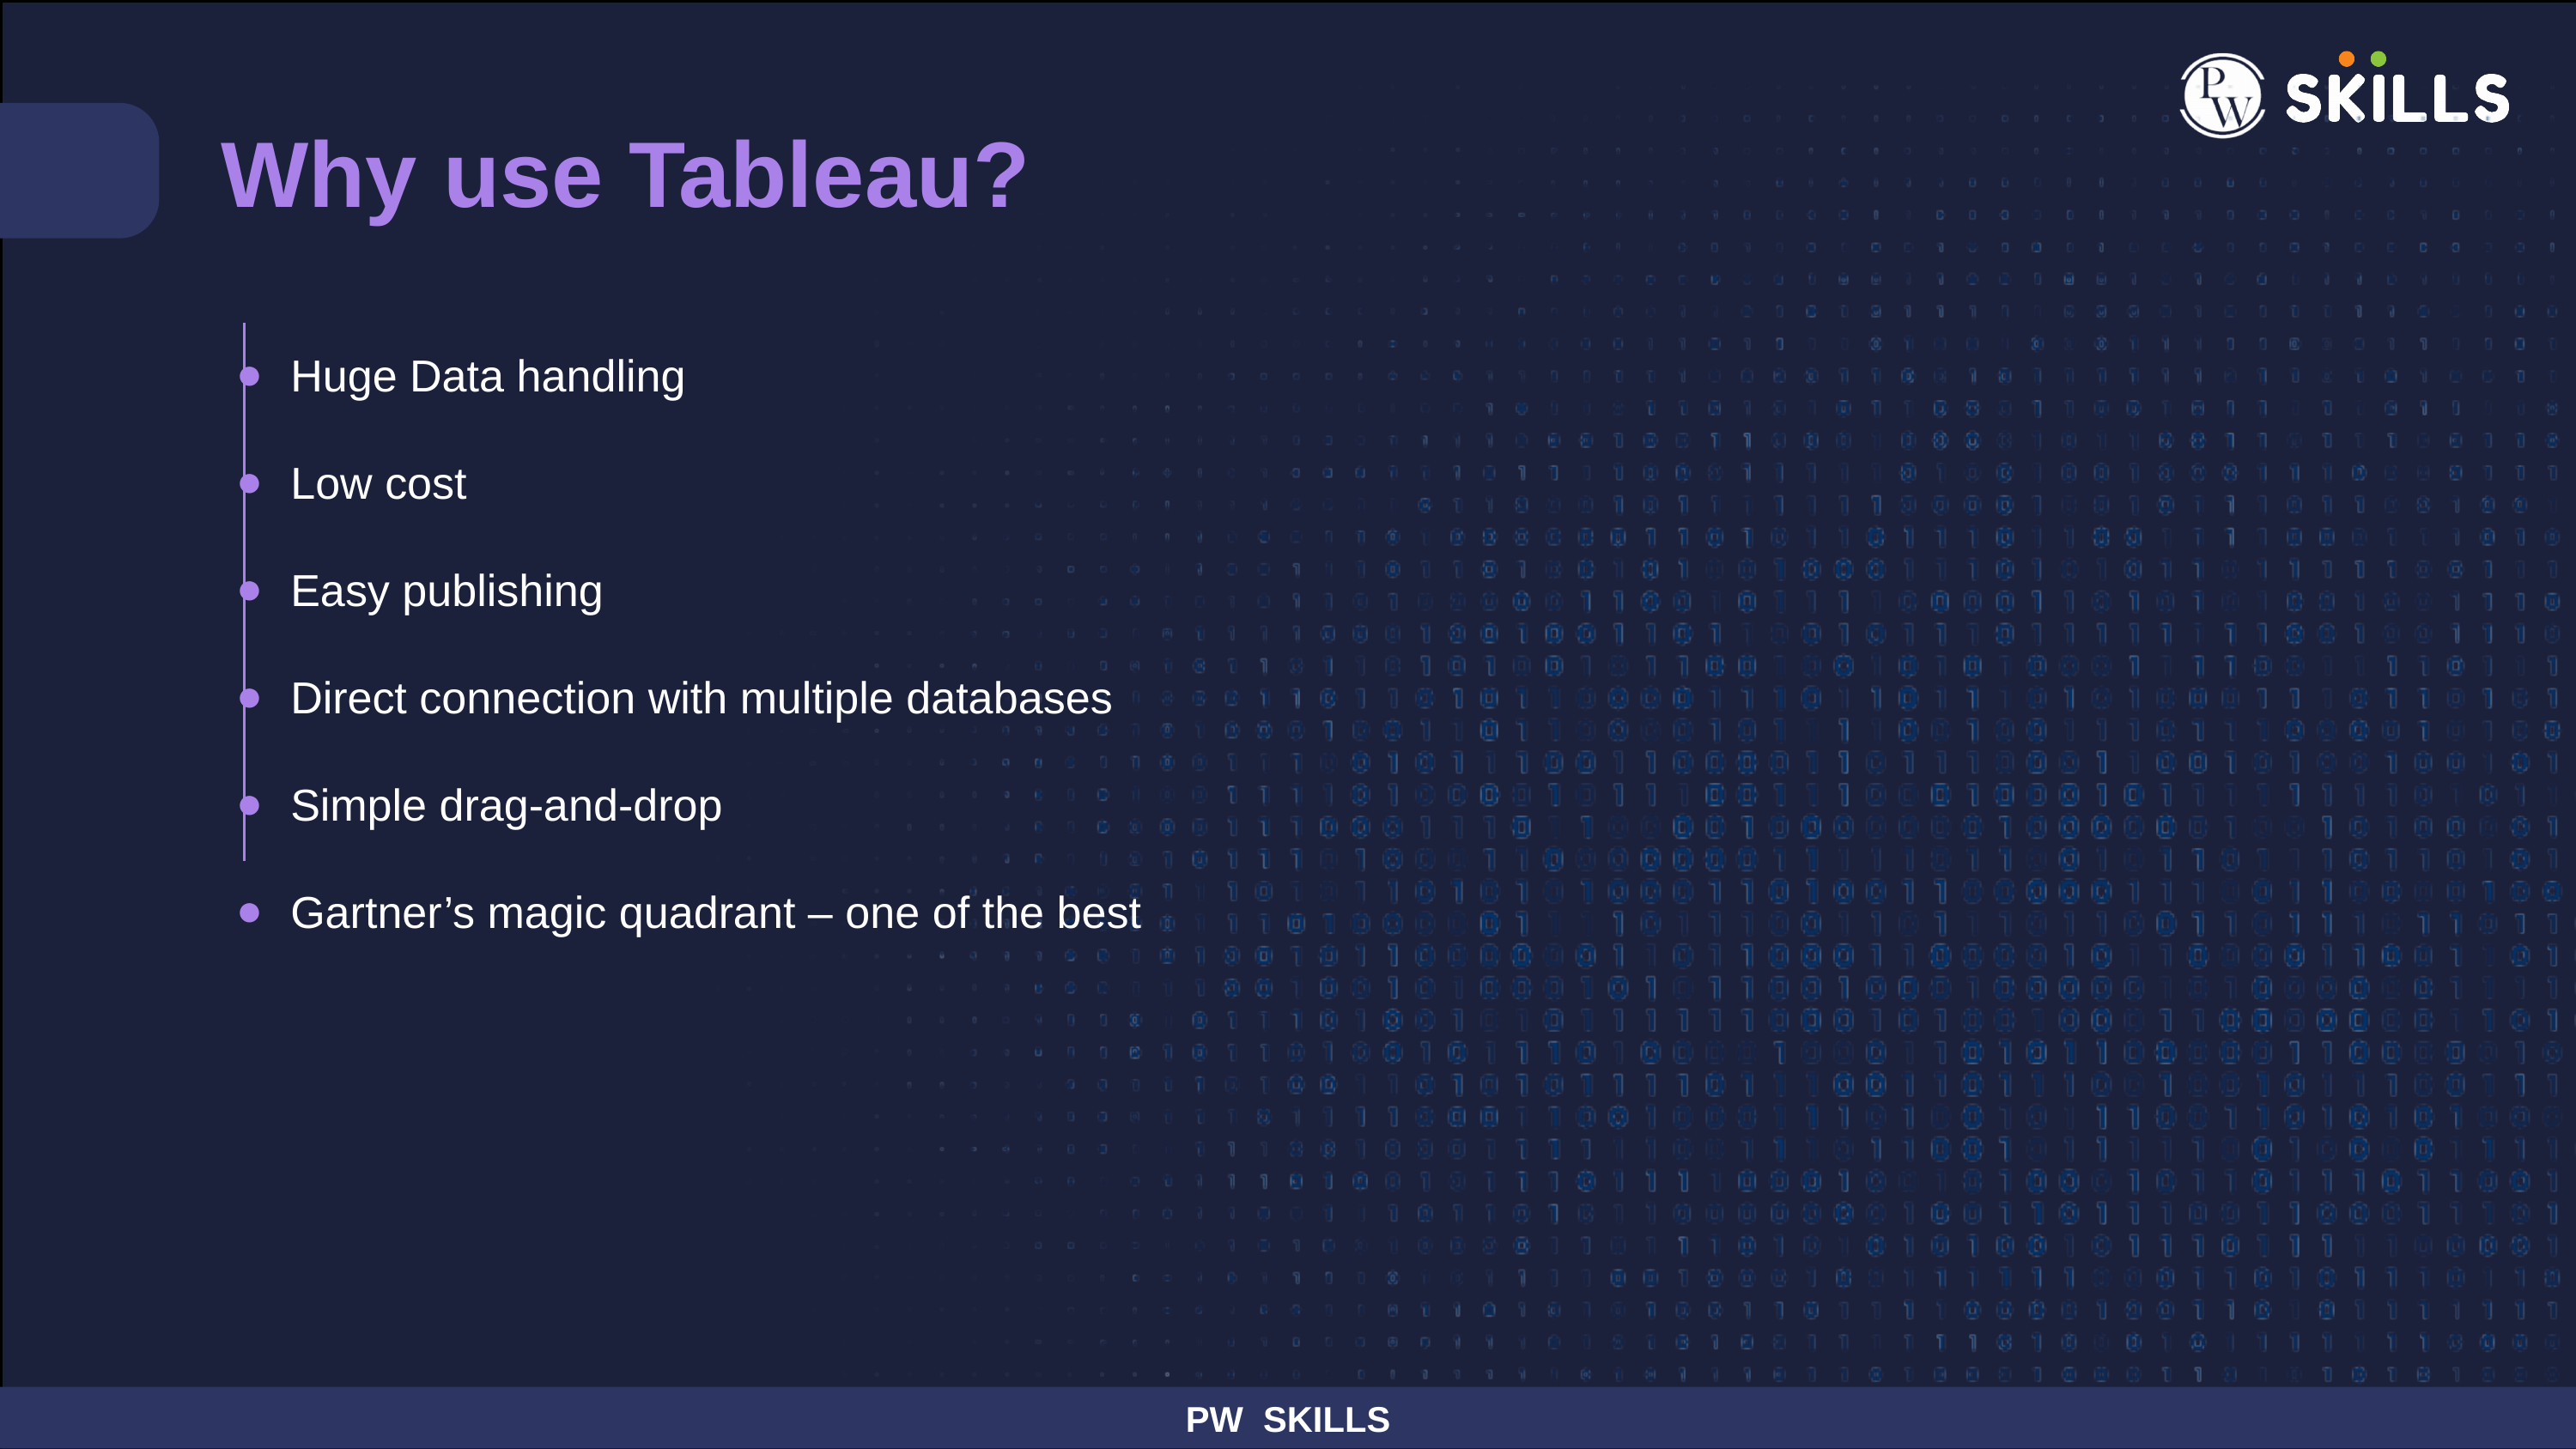

Why use Tableau?
Huge Data handling
Low cost
Easy publishing
Direct connection with multiple databases
Simple drag-and-drop
Gartner’s magic quadrant – one of the best